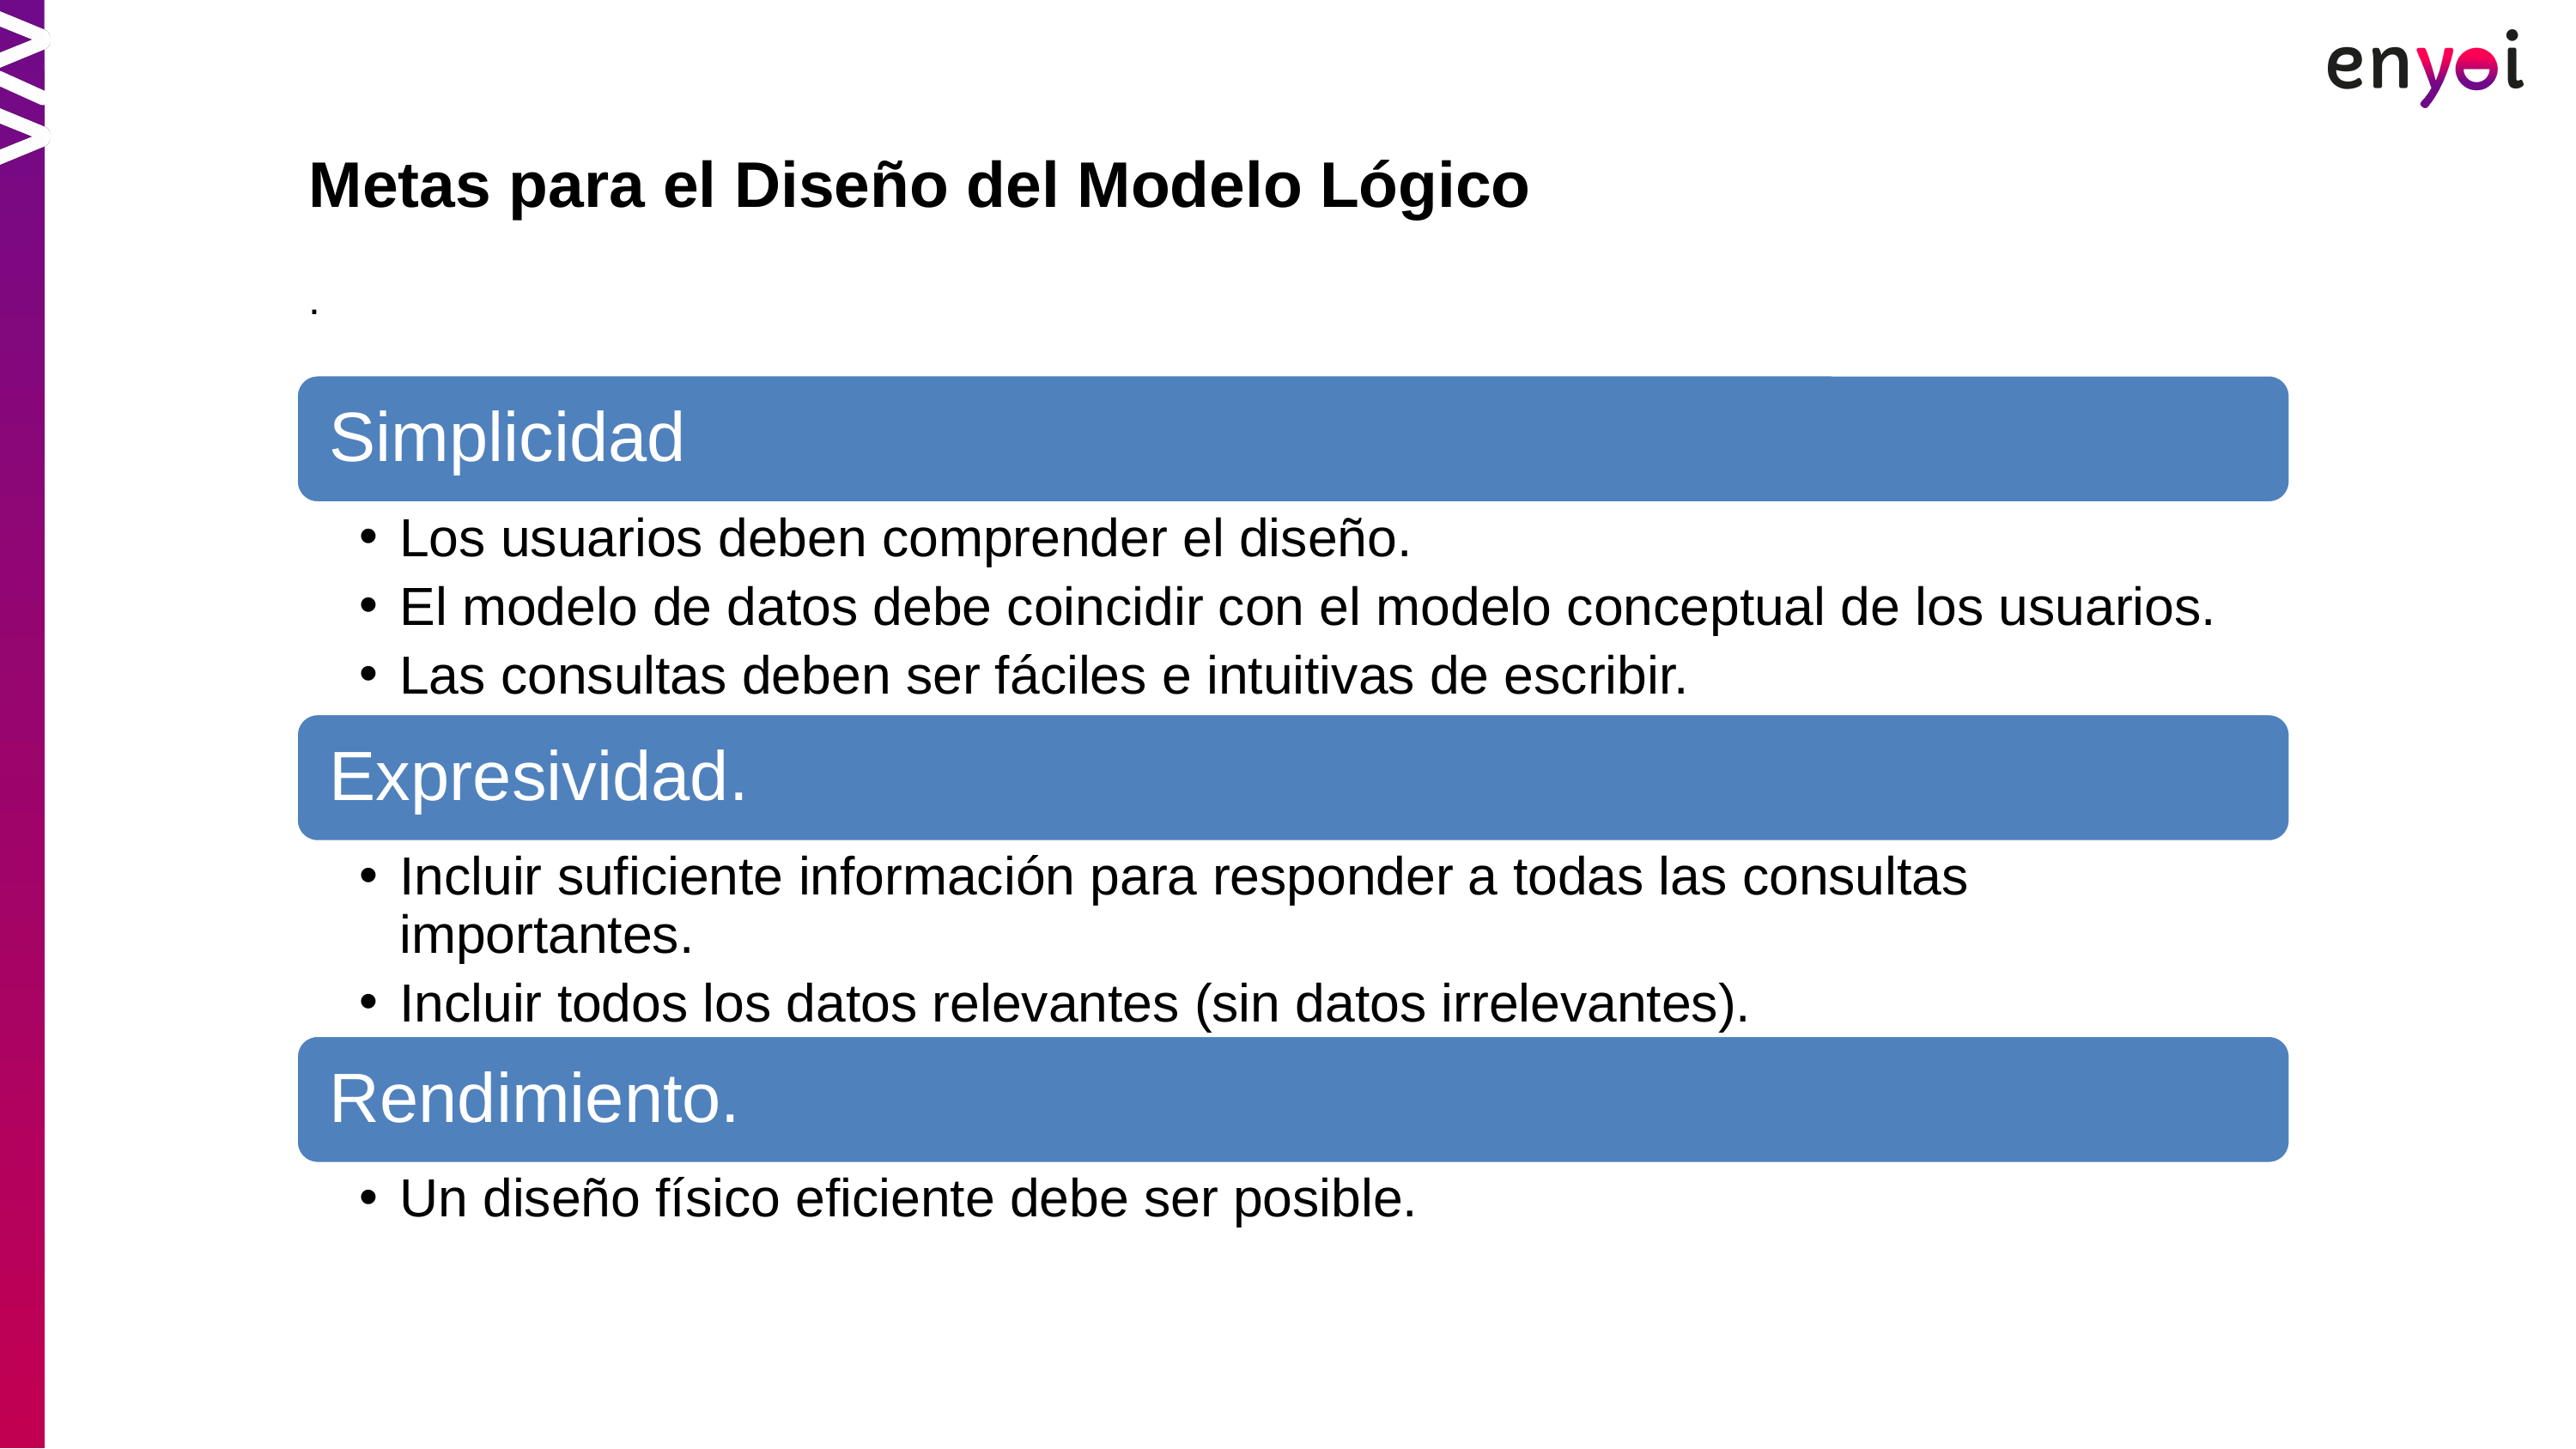

Metas para el Diseño del Modelo Lógico

.
Simplicidad
Los usuarios deben comprender el diseño.
El modelo de datos debe coincidir con el modelo conceptual de los usuarios.
Las consultas deben ser fáciles e intuitivas de escribir.
Expresividad.
Incluir suficiente información para responder a todas las consultas importantes.
Incluir todos los datos relevantes (sin datos irrelevantes).
Rendimiento.
Un diseño físico eficiente debe ser posible.